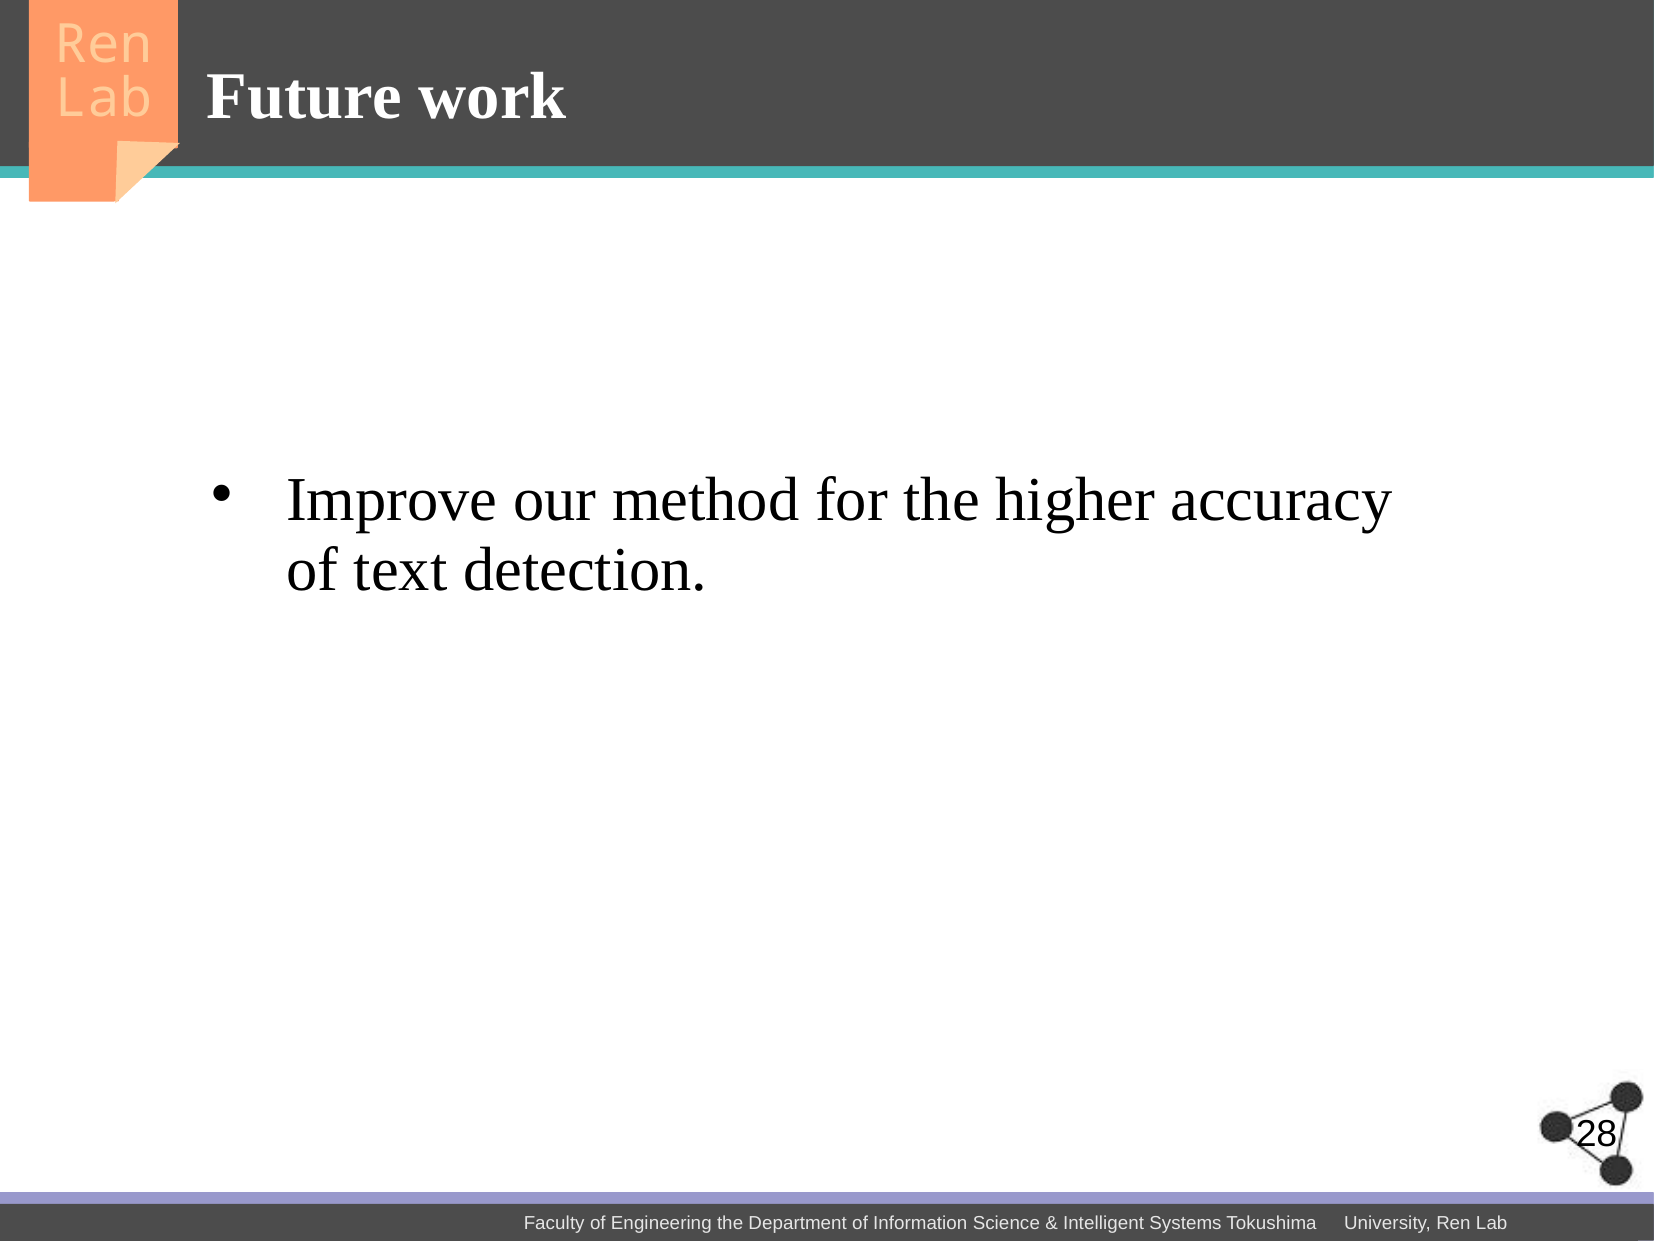

Future work
Improve our method for the higher accuracy of text detection.